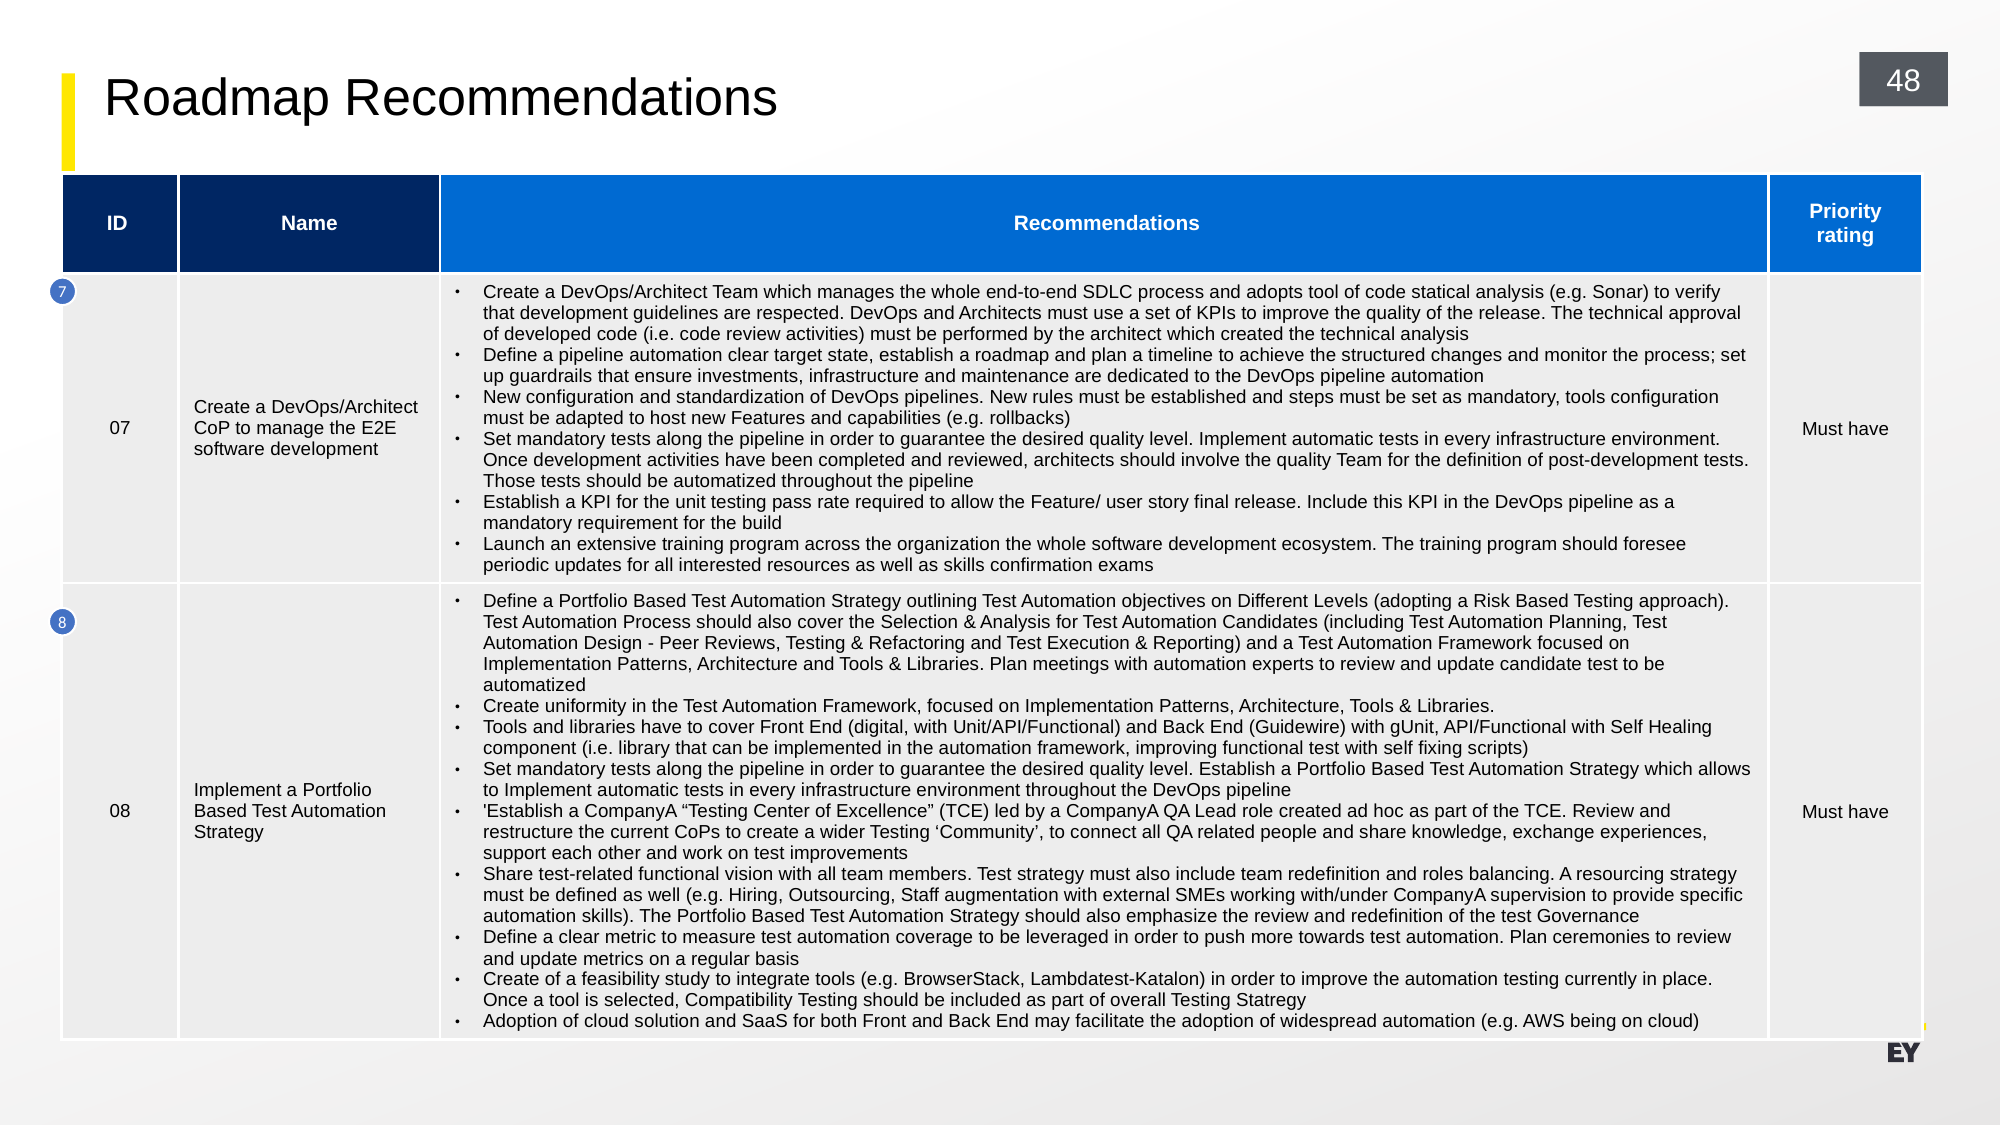

Roadmap Recommendations

| ID | Name | Recommendations | Priority rating |
| --- | --- | --- | --- |
| 07 | Create a DevOps/Architect CoP to manage the E2E software development | Create a DevOps/Architect Team which manages the whole end-to-end SDLC process and adopts tool of code statical analysis (e.g. Sonar) to verify that development guidelines are respected. DevOps and Architects must use a set of KPIs to improve the quality of the release. The technical approval of developed code (i.e. code review activities) must be performed by the architect which created the technical analysis Define a pipeline automation clear target state, establish a roadmap and plan a timeline to achieve the structured changes and monitor the process; set up guardrails that ensure investments, infrastructure and maintenance are dedicated to the DevOps pipeline automation New configuration and standardization of DevOps pipelines. New rules must be established and steps must be set as mandatory, tools configuration must be adapted to host new Features and capabilities (e.g. rollbacks) Set mandatory tests along the pipeline in order to guarantee the desired quality level. Implement automatic tests in every infrastructure environment. Once development activities have been completed and reviewed, architects should involve the quality Team for the definition of post-development tests. Those tests should be automatized throughout the pipeline Establish a KPI for the unit testing pass rate required to allow the Feature/ user story final release. Include this KPI in the DevOps pipeline as a mandatory requirement for the build Launch an extensive training program across the organization the whole software development ecosystem. The training program should foresee periodic updates for all interested resources as well as skills confirmation exams | Must have |
| 08 | Implement a Portfolio Based Test Automation Strategy | Define a Portfolio Based Test Automation Strategy outlining Test Automation objectives on Different Levels (adopting a Risk Based Testing approach). Test Automation Process should also cover the Selection & Analysis for Test Automation Candidates (including Test Automation Planning, Test Automation Design - Peer Reviews, Testing & Refactoring and Test Execution & Reporting) and a Test Automation Framework focused on Implementation Patterns, Architecture and Tools & Libraries. Plan meetings with automation experts to review and update candidate test to be automatized Create uniformity in the Test Automation Framework, focused on Implementation Patterns, Architecture, Tools & Libraries. Tools and libraries have to cover Front End (digital, with Unit/API/Functional) and Back End (Guidewire) with gUnit, API/Functional with Self Healing component (i.e. library that can be implemented in the automation framework, improving functional test with self fixing scripts) Set mandatory tests along the pipeline in order to guarantee the desired quality level. Establish a Portfolio Based Test Automation Strategy which allows to Implement automatic tests in every infrastructure environment throughout the DevOps pipeline 'Establish a CompanyA “Testing Center of Excellence” (TCE) led by a CompanyA QA Lead role created ad hoc as part of the TCE. Review and restructure the current CoPs to create a wider Testing ‘Community’, to connect all QA related people and share knowledge, exchange experiences, support each other and work on test improvements Share test-related functional vision with all team members. Test strategy must also include team redefinition and roles balancing. A resourcing strategy must be defined as well (e.g. Hiring, Outsourcing, Staff augmentation with external SMEs working with/under CompanyA supervision to provide specific automation skills). The Portfolio Based Test Automation Strategy should also emphasize the review and redefinition of the test Governance Define a clear metric to measure test automation coverage to be leveraged in order to push more towards test automation. Plan ceremonies to review and update metrics on a regular basis Create of a feasibility study to integrate tools (e.g. BrowserStack, Lambdatest-Katalon) in order to improve the automation testing currently in place. Once a tool is selected, Compatibility Testing should be included as part of overall Testing Statregy Adoption of cloud solution and SaaS for both Front and Back End may facilitate the adoption of widespread automation (e.g. AWS being on cloud) | Must have |
7
8